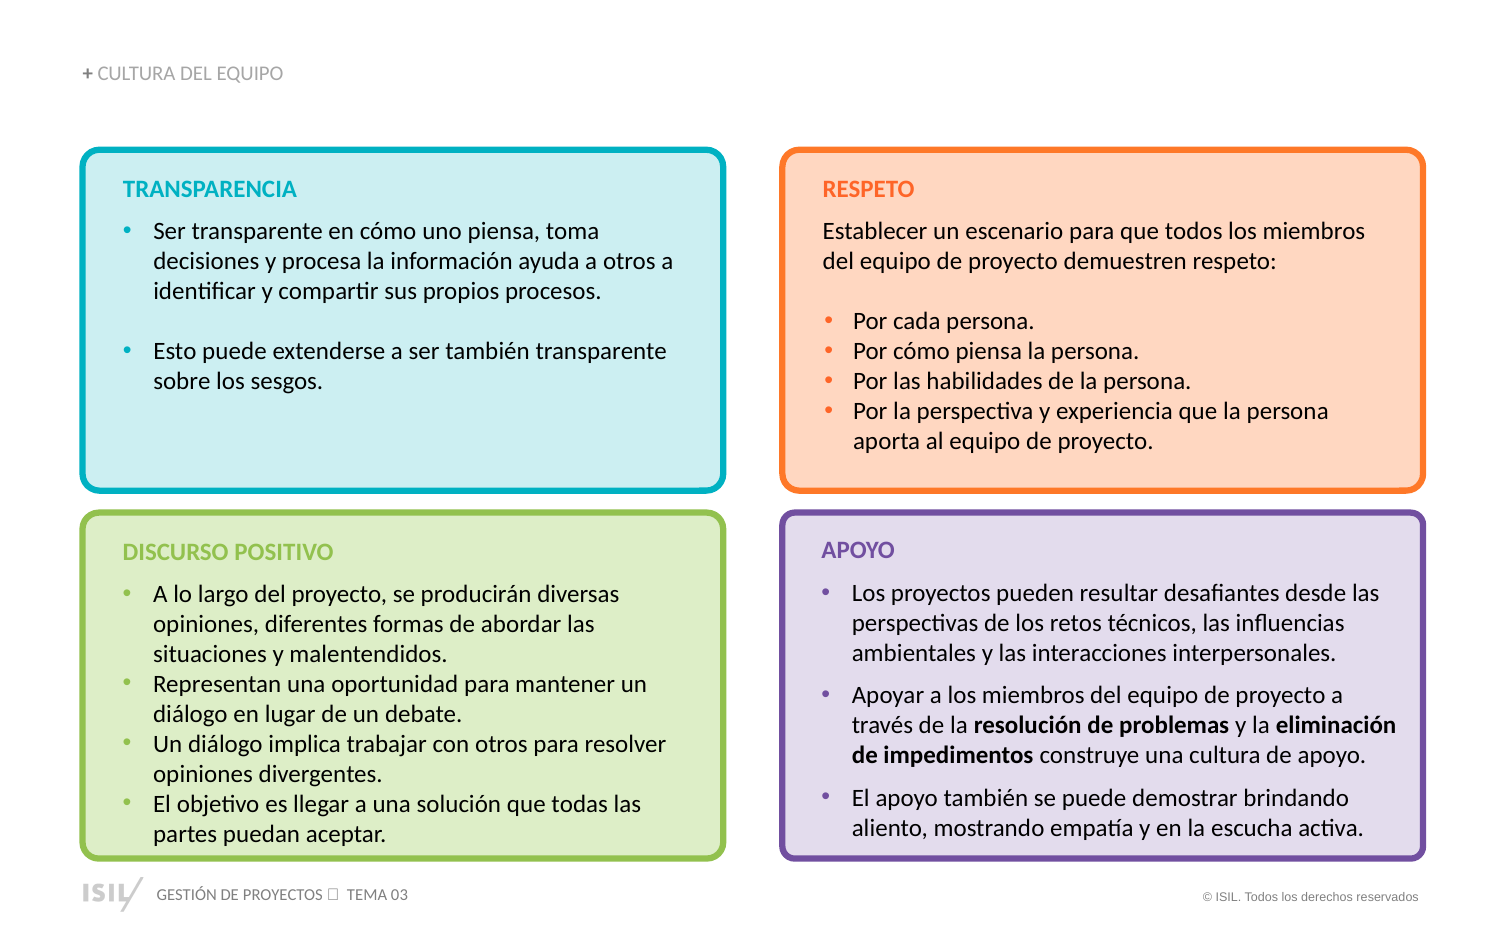

+ CULTURA DEL EQUIPO
TRANSPARENCIA
Ser transparente en cómo uno piensa, toma decisiones y procesa la información ayuda a otros a identificar y compartir sus propios procesos.

Esto puede extenderse a ser también transparente sobre los sesgos.

RESPETO
Establecer un escenario para que todos los miembros del equipo de proyecto demuestren respeto:

Por cada persona.
Por cómo piensa la persona.
Por las habilidades de la persona.
Por la perspectiva y experiencia que la persona aporta al equipo de proyecto.

DISCURSO POSITIVO
A lo largo del proyecto, se producirán diversas opiniones, diferentes formas de abordar las situaciones y malentendidos.
Representan una oportunidad para mantener un diálogo en lugar de un debate.
Un diálogo implica trabajar con otros para resolver opiniones divergentes.
El objetivo es llegar a una solución que todas las partes puedan aceptar.

APOYO
Los proyectos pueden resultar desafiantes desde las perspectivas de los retos técnicos, las influencias ambientales y las interacciones interpersonales.
Apoyar a los miembros del equipo de proyecto a través de la resolución de problemas y la eliminación de impedimentos construye una cultura de apoyo.
El apoyo también se puede demostrar brindando aliento, mostrando empatía y en la escucha activa.